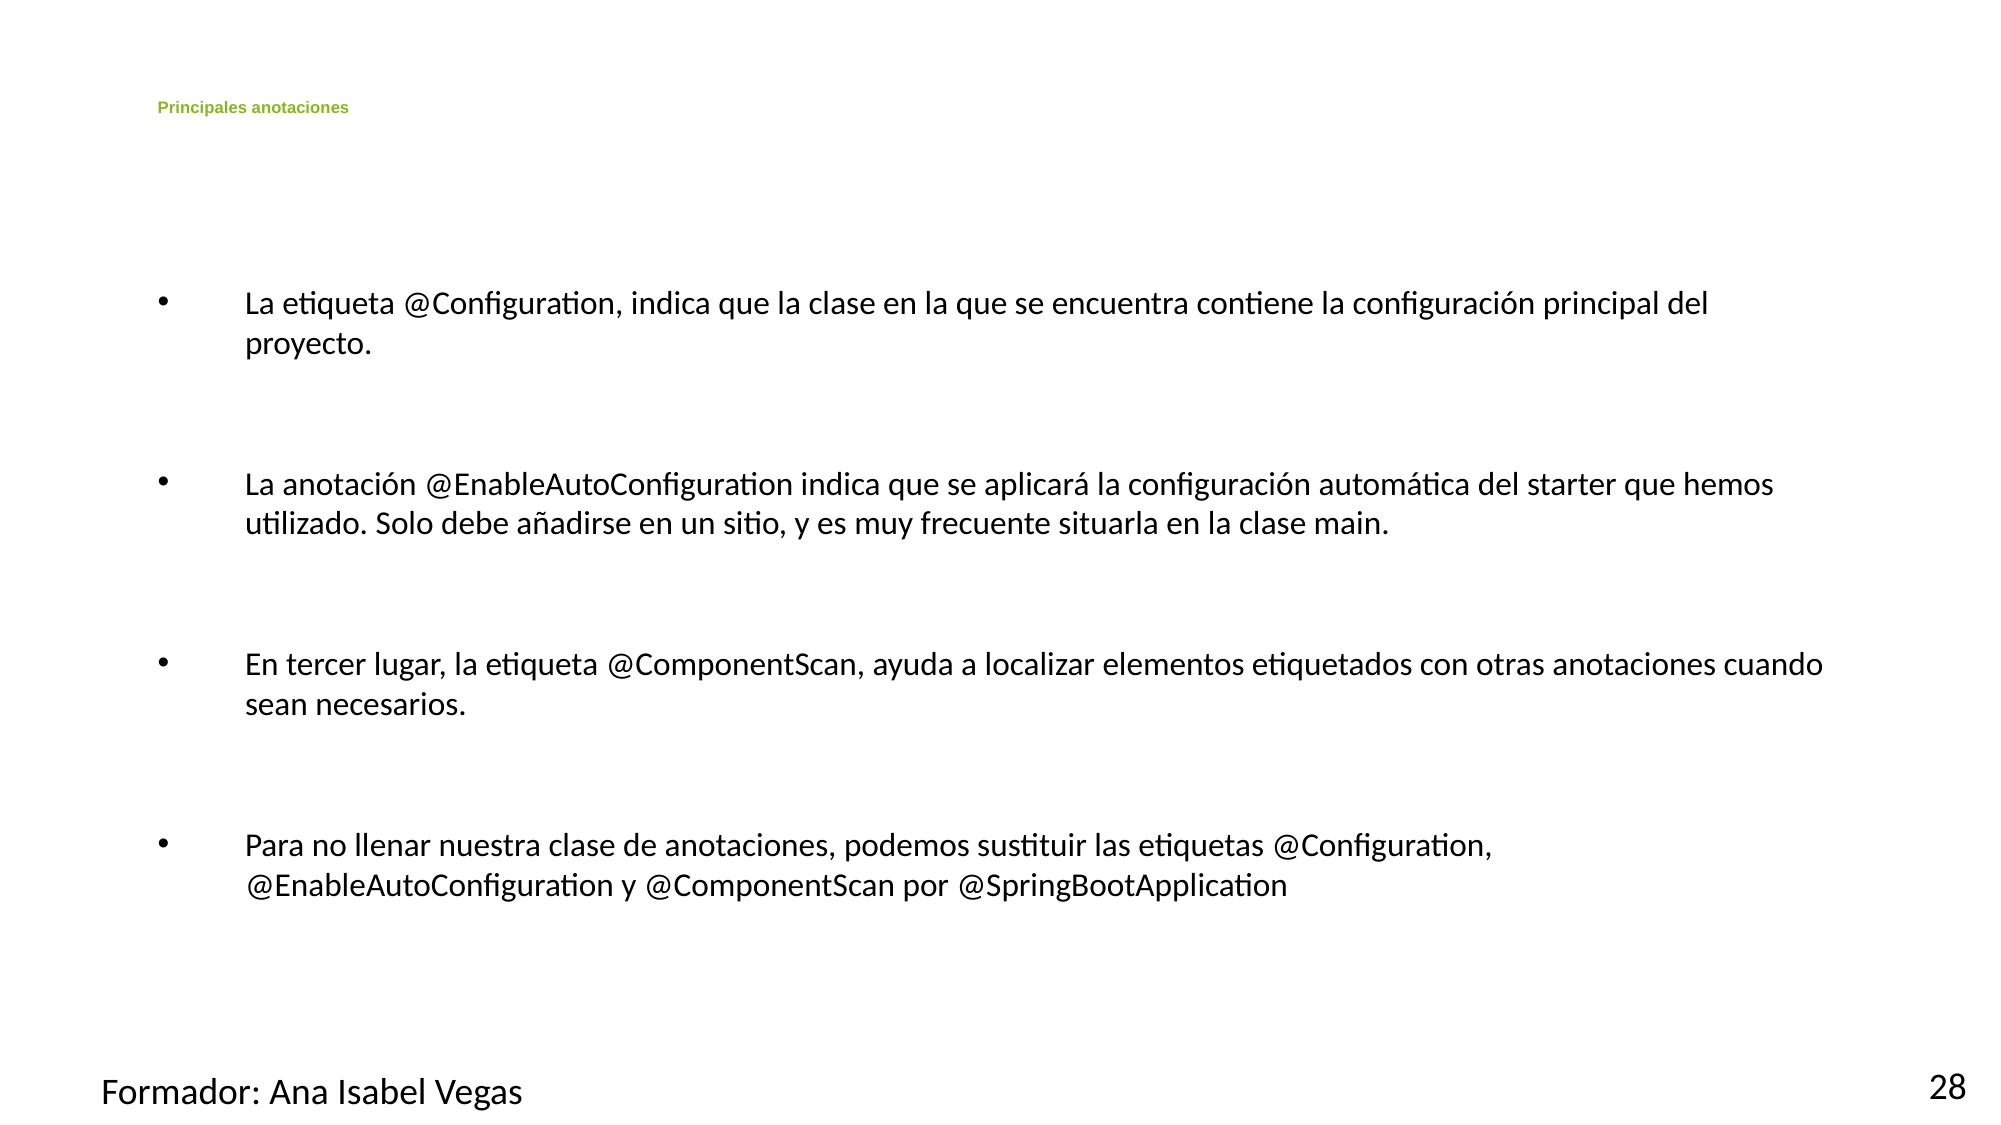

# Principales anotaciones

La etiqueta @Configuration, indica que la clase en la que se encuentra contiene la configuración principal del proyecto.

La anotación @EnableAutoConfiguration indica que se aplicará la configuración automática del starter que hemos utilizado. Solo debe añadirse en un sitio, y es muy frecuente situarla en la clase main.

En tercer lugar, la etiqueta @ComponentScan, ayuda a localizar elementos etiquetados con otras anotaciones cuando sean necesarios.

Para no llenar nuestra clase de anotaciones, podemos sustituir las etiquetas @Configuration, @EnableAutoConfiguration y @ComponentScan por @SpringBootApplication

28
Formador: Ana Isabel Vegas